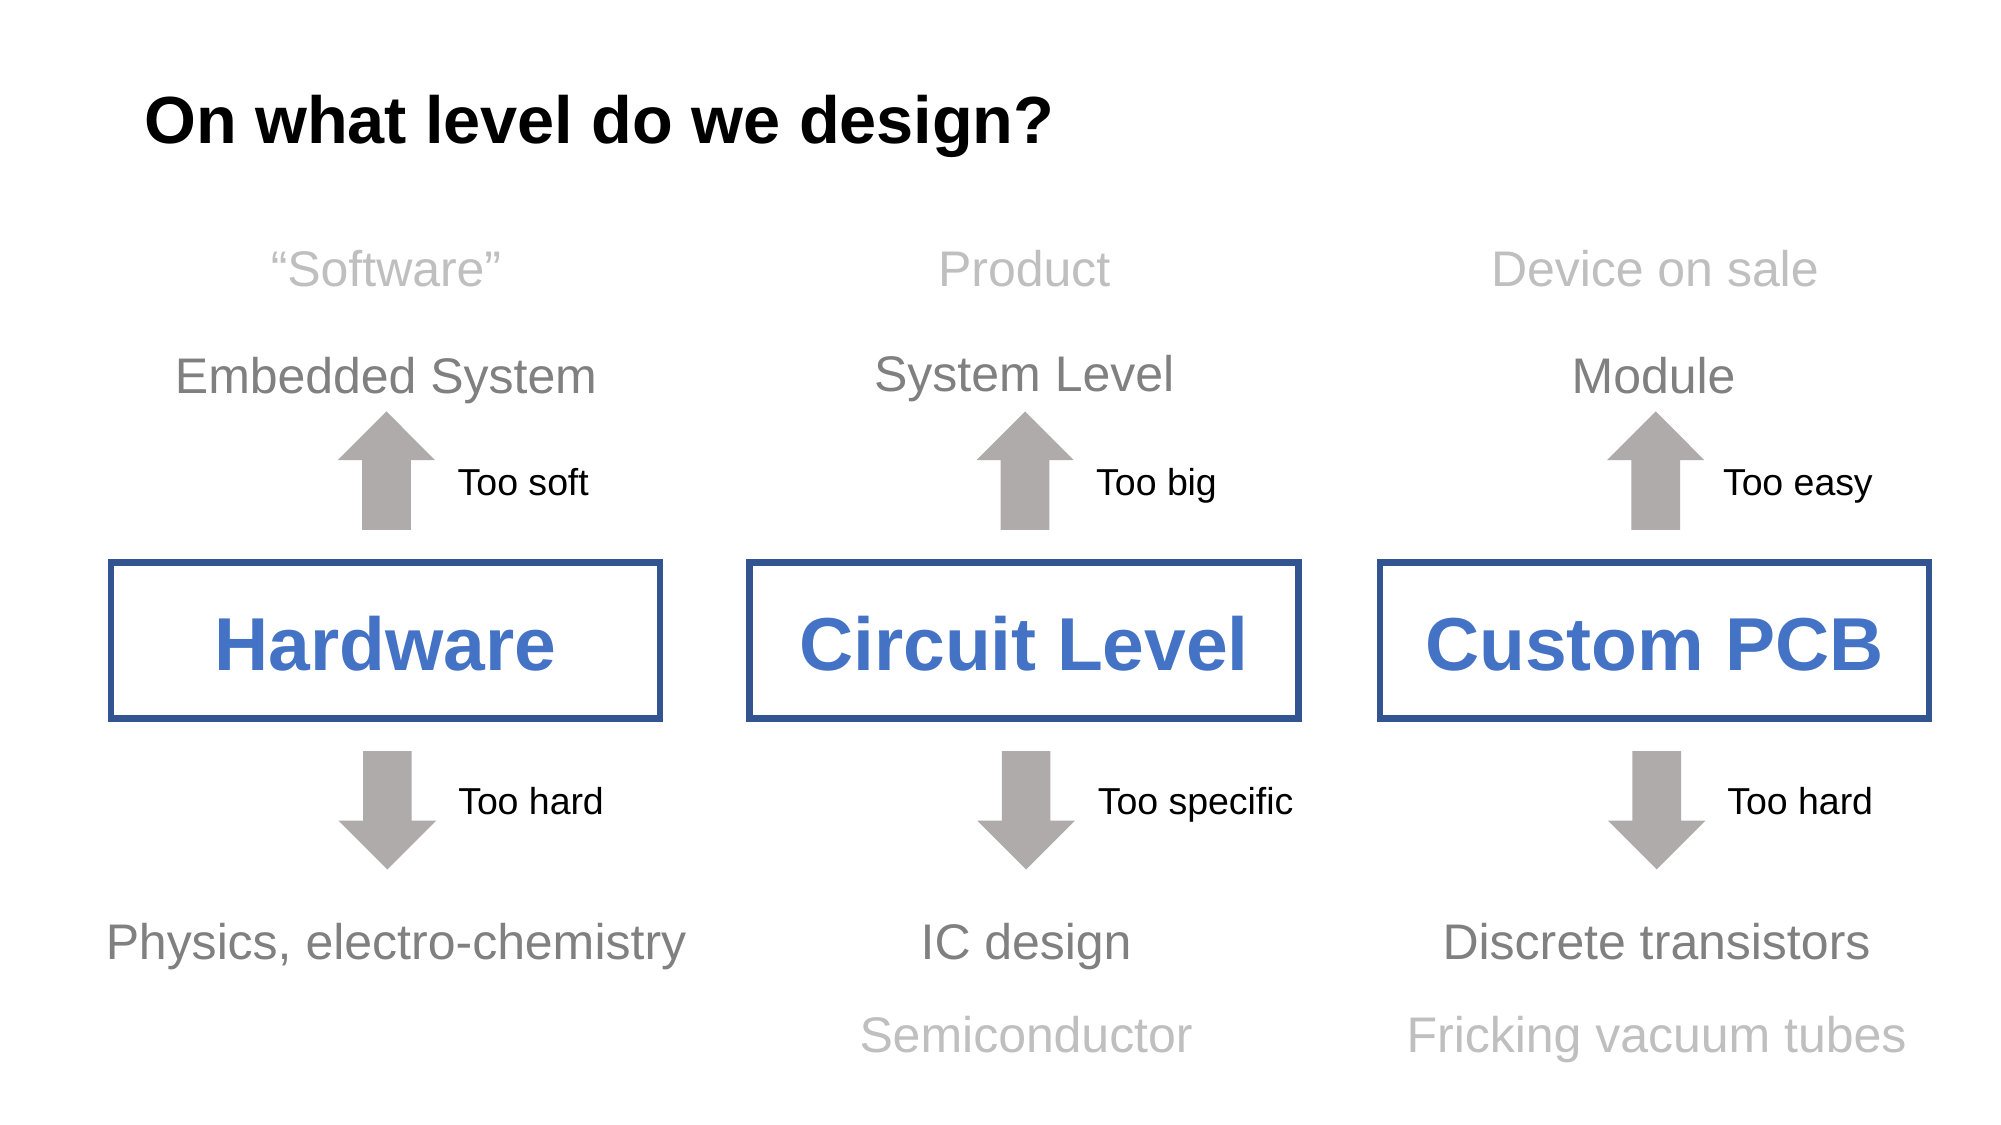

On what level do we design?
Product
Device on sale
“Software”
System Level
Embedded System
Module

Too soft
Too big
Too easy
Hardware
Circuit Level
Custom PCB

Too hard
Too specific
Too hard
Physics, electro-chemistry
IC design
Discrete transistors
Semiconductor
Fricking vacuum tubes